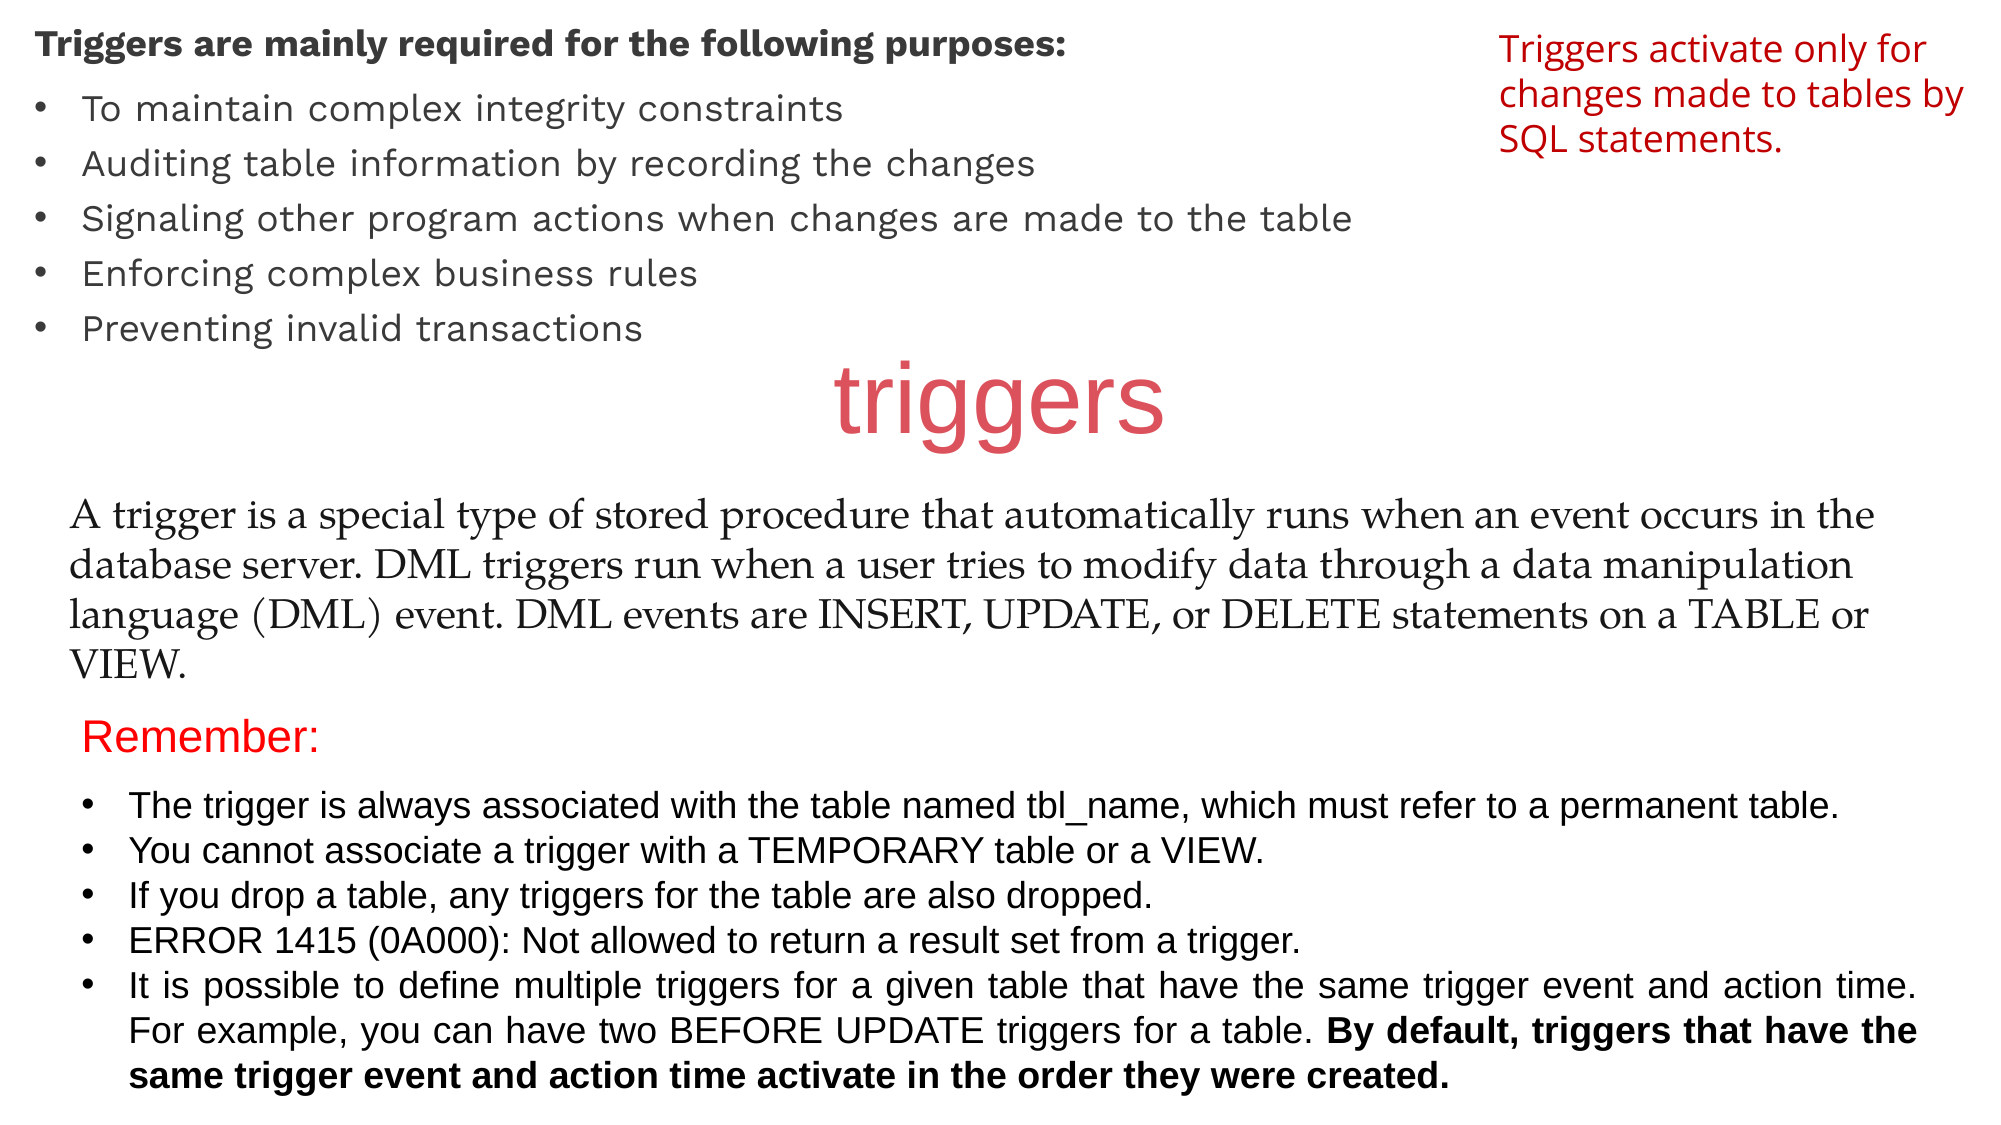

Triggers are mainly required for the following purposes:

To maintain complex integrity constraints

Auditing table information by recording the changes

Signaling other program actions when changes are made to the table

Enforcing complex business rules

Preventing invalid transactions
Triggers activate only for changes made to tables by SQL statements.
triggers
A trigger is a special type of stored procedure that automatically runs when an event occurs in the database server. DML triggers run when a user tries to modify data through a data manipulation language (DML) event. DML events are INSERT, UPDATE, or DELETE statements on a TABLE or VIEW.
Remember:

The trigger is always associated with the table named tbl_name, which must refer to a permanent table.
You cannot associate a trigger with a TEMPORARY table or a VIEW.
If you drop a table, any triggers for the table are also dropped.
ERROR 1415 (0A000): Not allowed to return a result set from a trigger.
It is possible to define multiple triggers for a given table that have the same trigger event and action time. For example, you can have two BEFORE UPDATE triggers for a table. By default, triggers that have the same trigger event and action time activate in the order they were created.